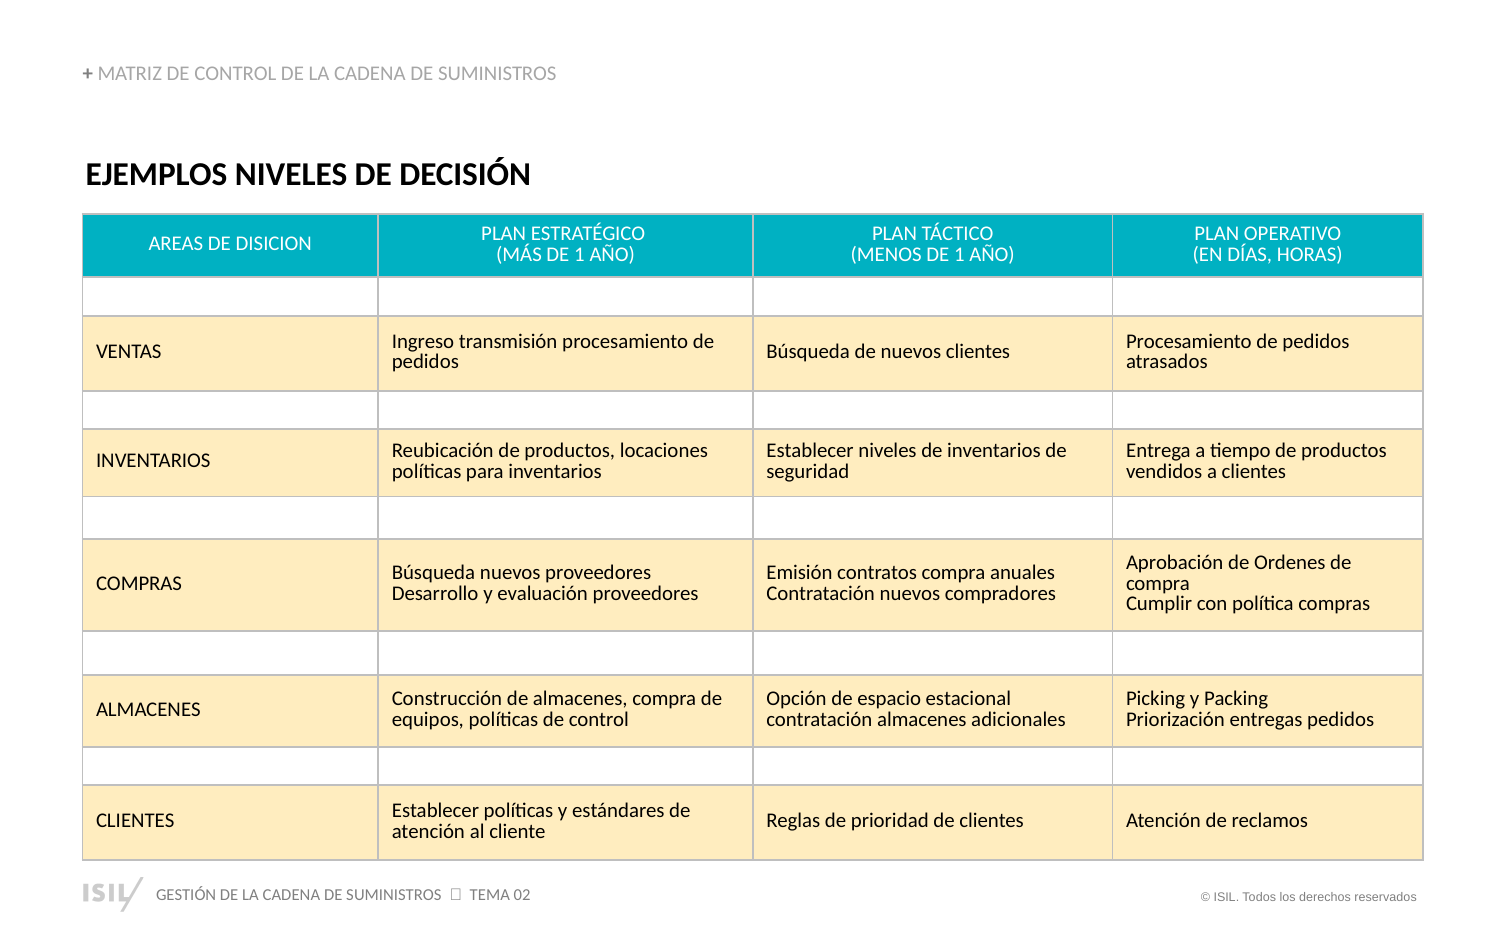

+ MATRIZ DE CONTROL DE LA CADENA DE SUMINISTROS
EJEMPLOS NIVELES DE DECISIÓN
| AREAS DE DISICION | PLAN ESTRATÉGICO (MÁS DE 1 AÑO) | PLAN TÁCTICO (MENOS DE 1 AÑO) | PLAN OPERATIVO (EN DÍAS, HORAS) |
| --- | --- | --- | --- |
|  |  |  |  |
| VENTAS | Ingreso transmisión procesamiento de pedidos | Búsqueda de nuevos clientes | Procesamiento de pedidos atrasados |
|  |  |  |  |
| INVENTARIOS | Reubicación de productos, locaciones políticas para inventarios | Establecer niveles de inventarios de seguridad | Entrega a tiempo de productos vendidos a clientes |
|  |  |  |  |
| COMPRAS | Búsqueda nuevos proveedores Desarrollo y evaluación proveedores | Emisión contratos compra anuales Contratación nuevos compradores | Aprobación de Ordenes de compra Cumplir con política compras |
|  |  |  |  |
| ALMACENES | Construcción de almacenes, compra de equipos, políticas de control | Opción de espacio estacional contratación almacenes adicionales | Picking y Packing Priorización entregas pedidos |
|  |  |  |  |
| CLIENTES | Establecer políticas y estándares de atención al cliente | Reglas de prioridad de clientes | Atención de reclamos |